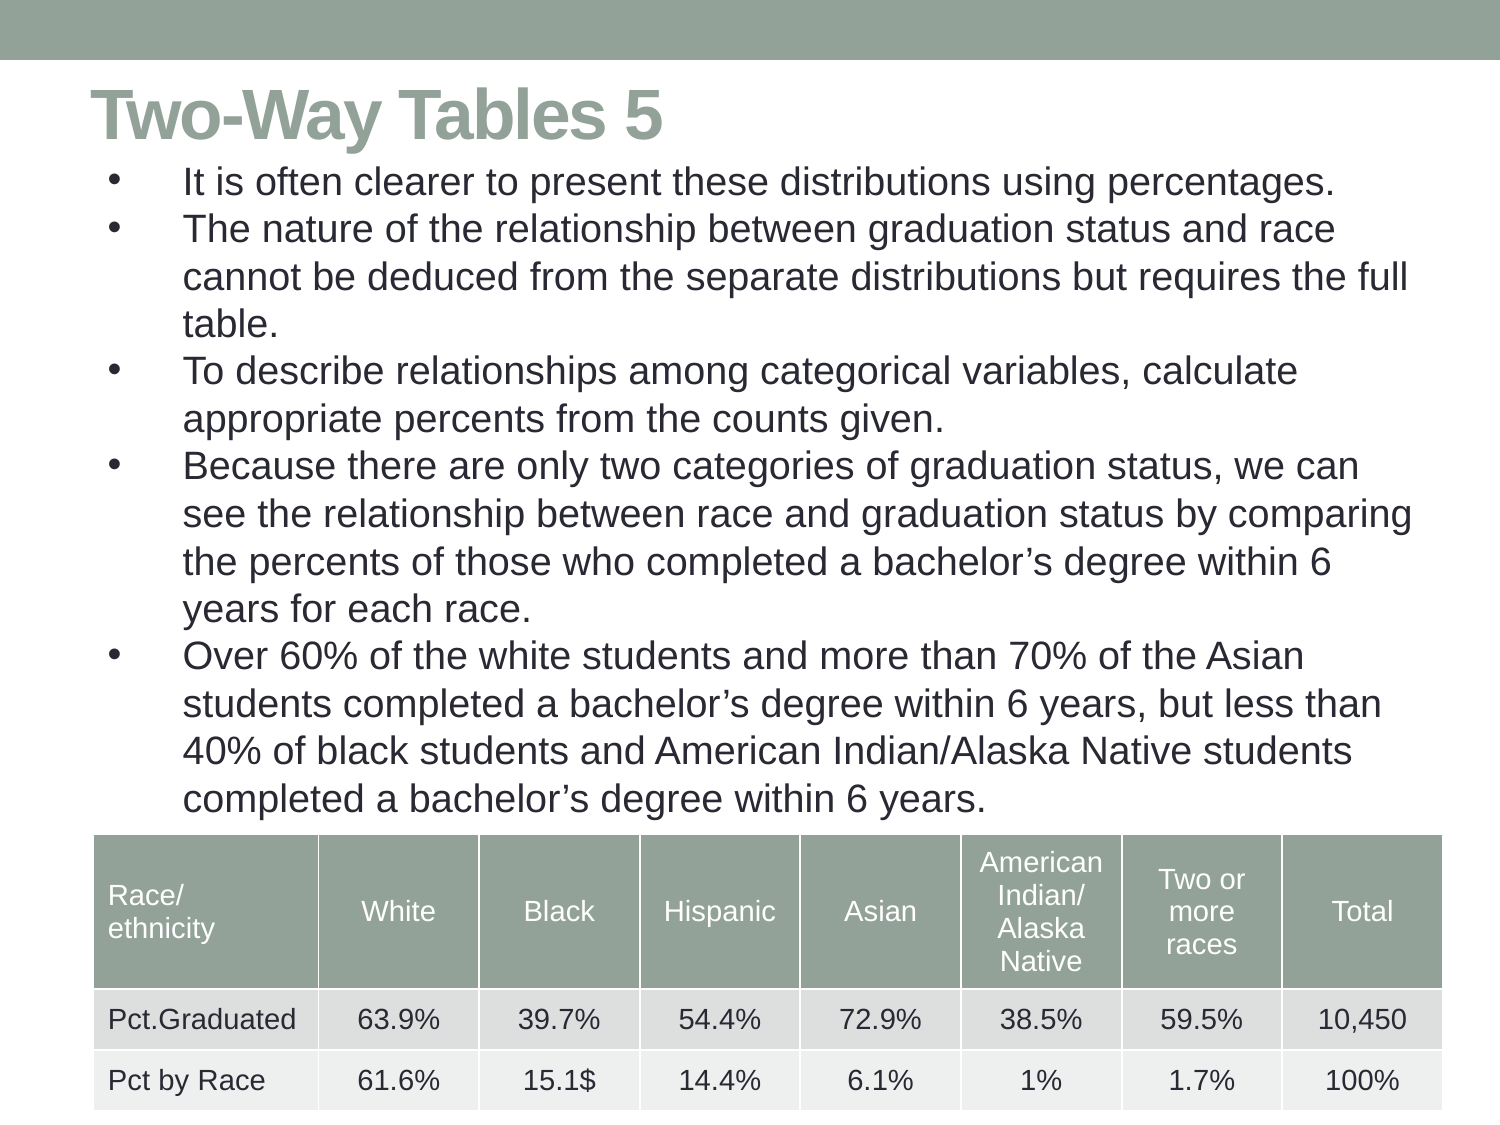

# Two-Way Tables 5
It is often clearer to present these distributions using percentages.
The nature of the relationship between graduation status and race cannot be deduced from the separate distributions but requires the full table.
To describe relationships among categorical variables, calculate appropriate percents from the counts given.
Because there are only two categories of graduation status, we can see the relationship between race and graduation status by comparing the percents of those who completed a bachelor’s degree within 6 years for each race.
Over 60% of the white students and more than 70% of the Asian students completed a bachelor’s degree within 6 years, but less than 40% of black students and American Indian/Alaska Native students completed a bachelor’s degree within 6 years.
| Race/ ethnicity | White | Black | Hispanic | Asian | American Indian/ Alaska Native | Two or more races | Total |
| --- | --- | --- | --- | --- | --- | --- | --- |
| Pct.Graduated | 63.9% | 39.7% | 54.4% | 72.9% | 38.5% | 59.5% | 10,450 |
| Pct by Race | 61.6% | 15.1$ | 14.4% | 6.1% | 1% | 1.7% | 100% |